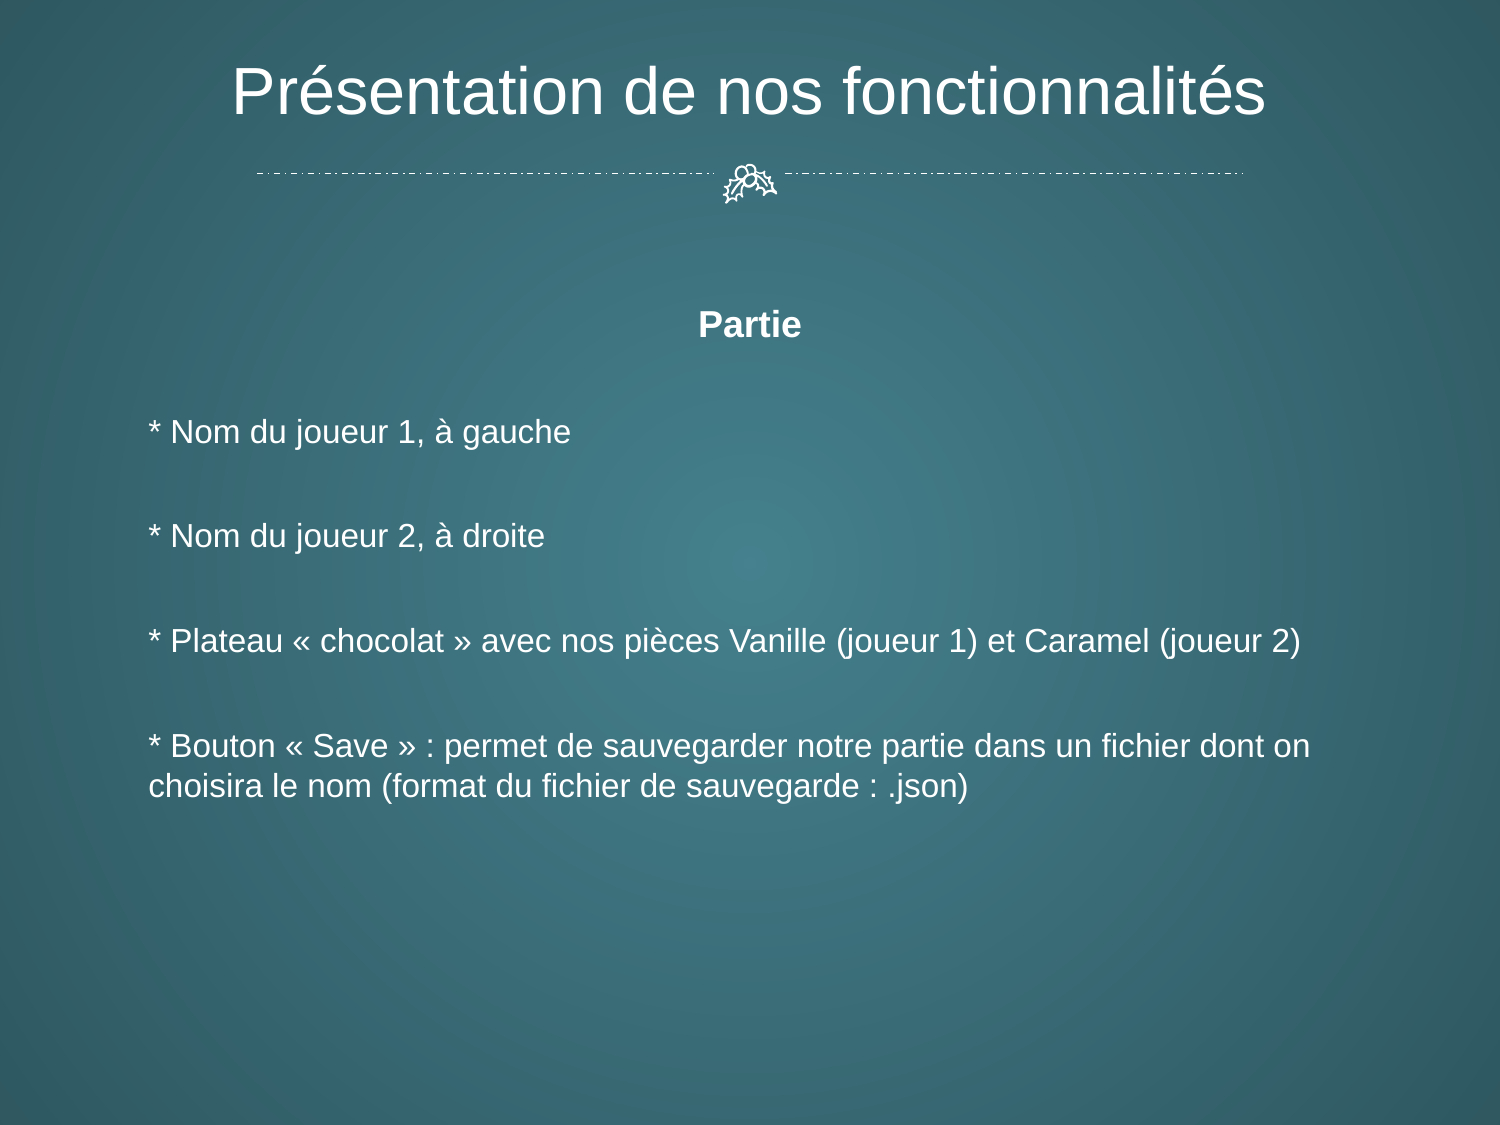

# Présentation de nos fonctionnalités
Partie

* Nom du joueur 1, à gauche

* Nom du joueur 2, à droite

* Plateau « chocolat » avec nos pièces Vanille (joueur 1) et Caramel (joueur 2)

* Bouton « Save » : permet de sauvegarder notre partie dans un fichier dont on choisira le nom (format du fichier de sauvegarde : .json)